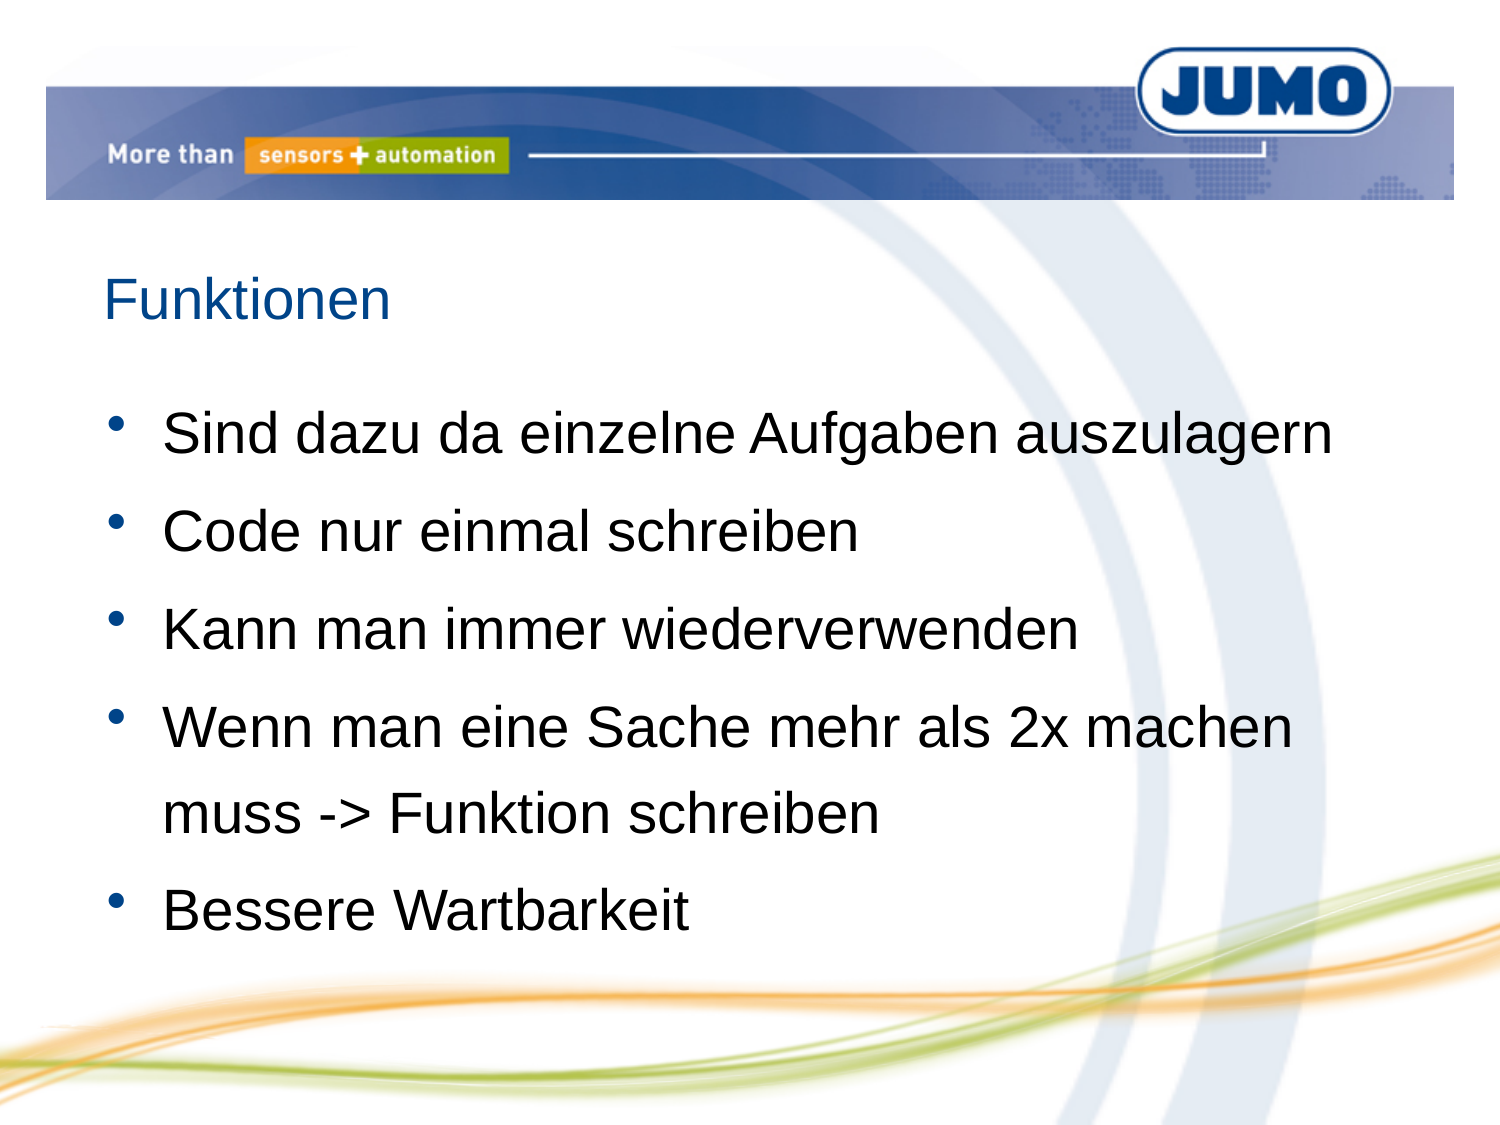

# Funktionen
Sind dazu da einzelne Aufgaben auszulagern
Code nur einmal schreiben
Kann man immer wiederverwenden
Wenn man eine Sache mehr als 2x machen muss -> Funktion schreiben
Bessere Wartbarkeit